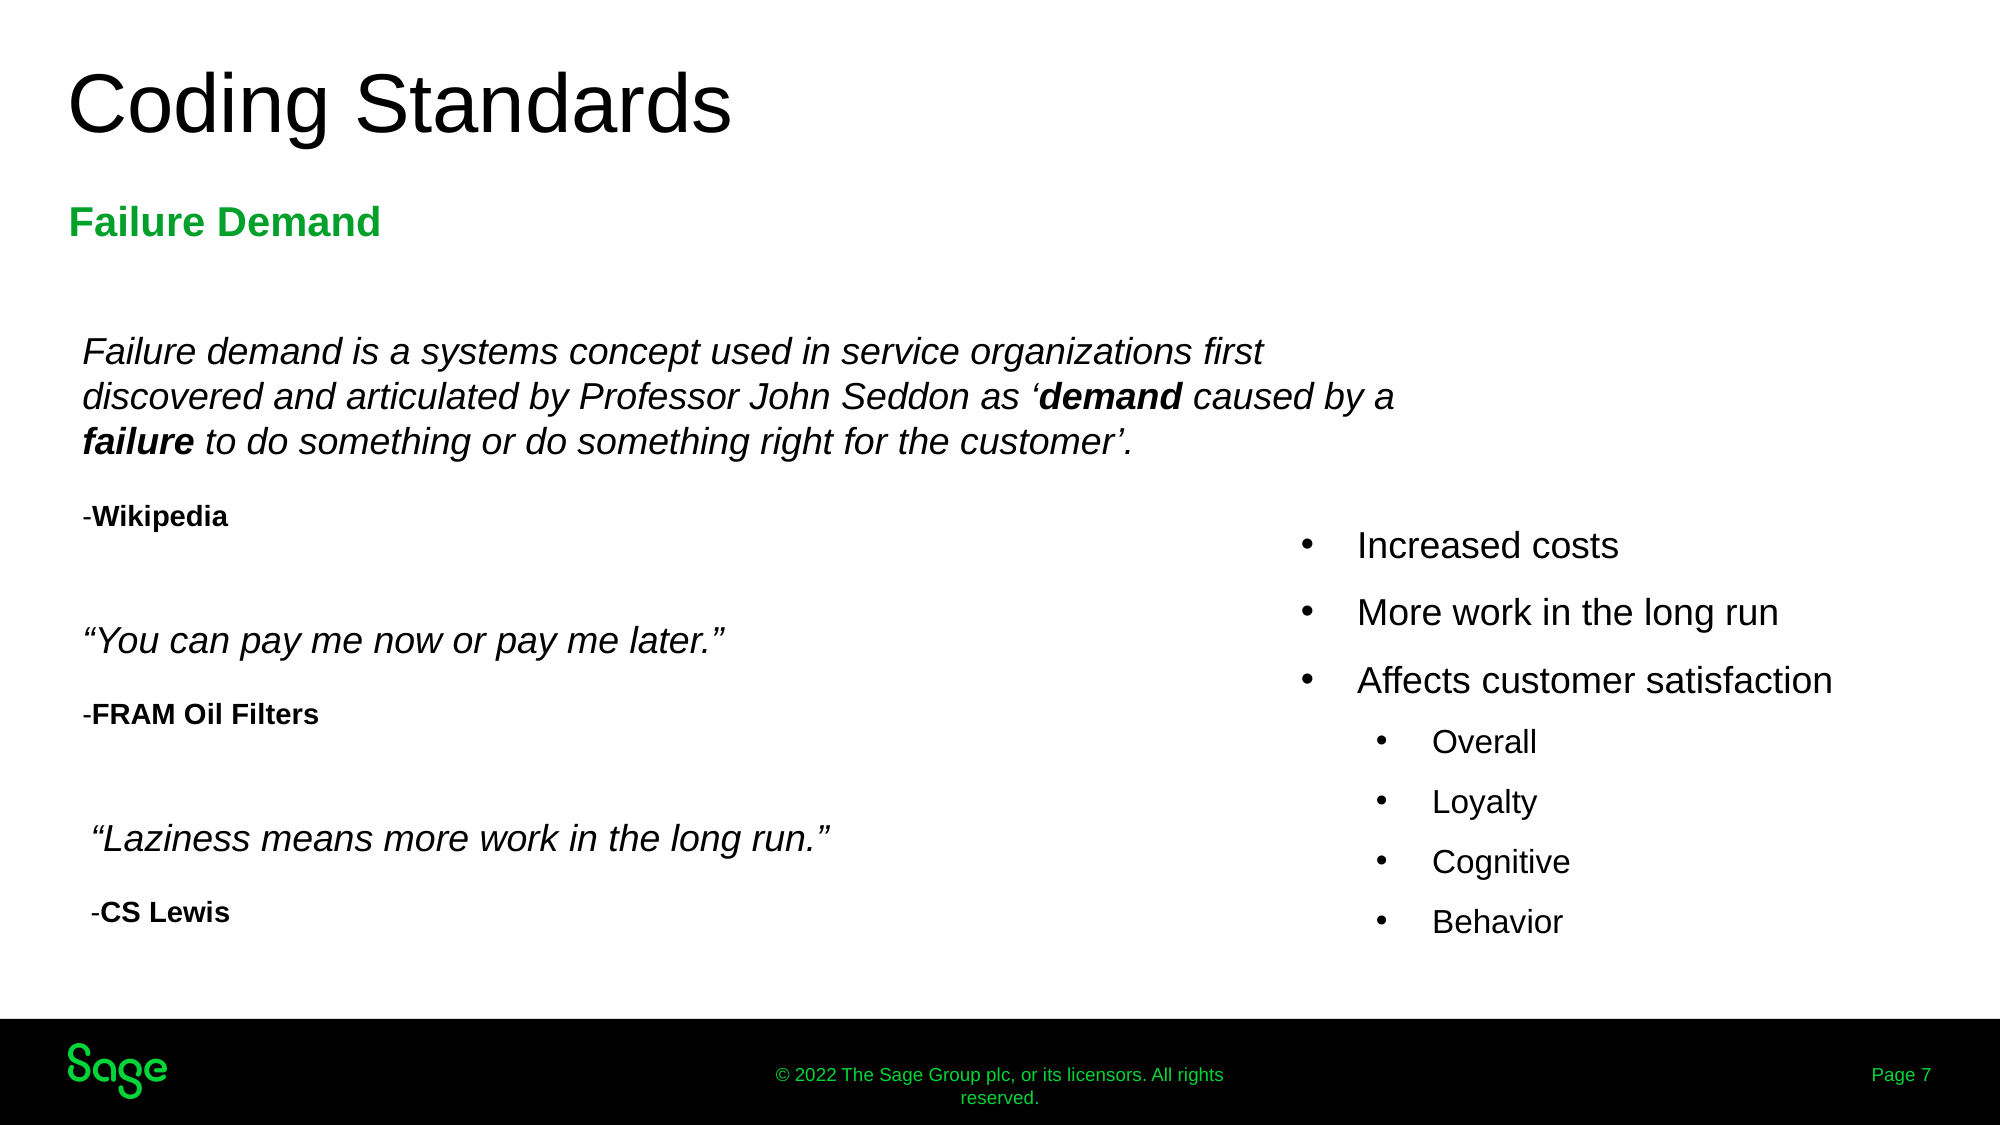

# Coding Standards
Failure Demand
Failure demand is a systems concept used in service organizations first discovered and articulated by Professor John Seddon as ‘demand caused by a failure to do something or do something right for the customer’.

-Wikipedia
Web Screens
Increased costs
More work in the long run
Affects customer satisfaction
Overall
Loyalty
Cognitive
Behavior

“You can pay me now or pay me later.”

-FRAM Oil Filters
“Laziness means more work in the long run.”

-CS Lewis
Page 7